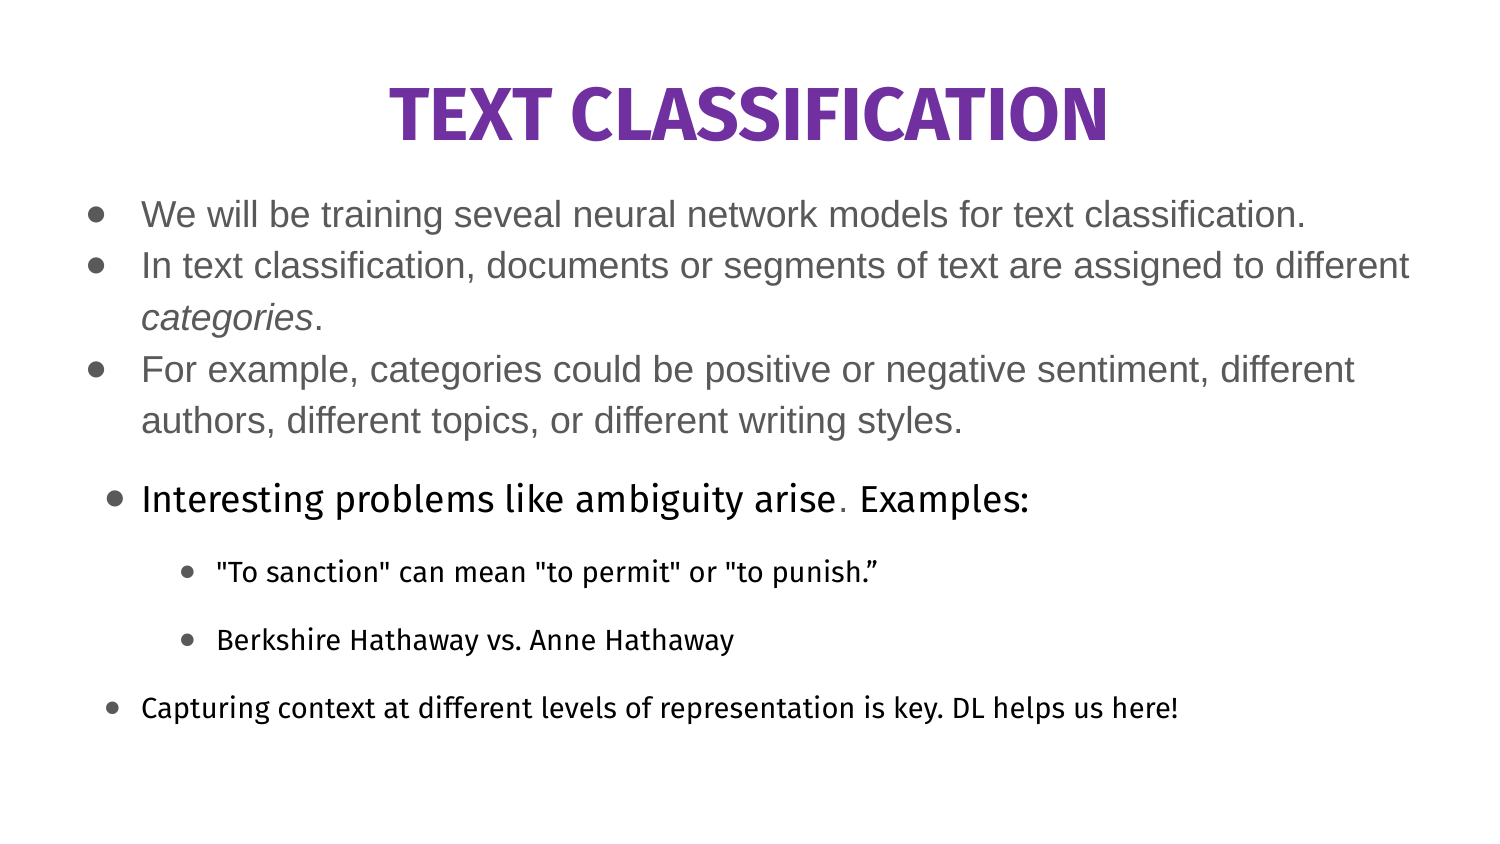

# TEXT CLASSIFICATION
We will be training seveal neural network models for text classification.
In text classification, documents or segments of text are assigned to different categories.
For example, categories could be positive or negative sentiment, different authors, different topics, or different writing styles.
Interesting problems like ambiguity arise. Examples:
"To sanction" can mean "to permit" or "to punish.”
Berkshire Hathaway vs. Anne Hathaway
Capturing context at different levels of representation is key. DL helps us here!